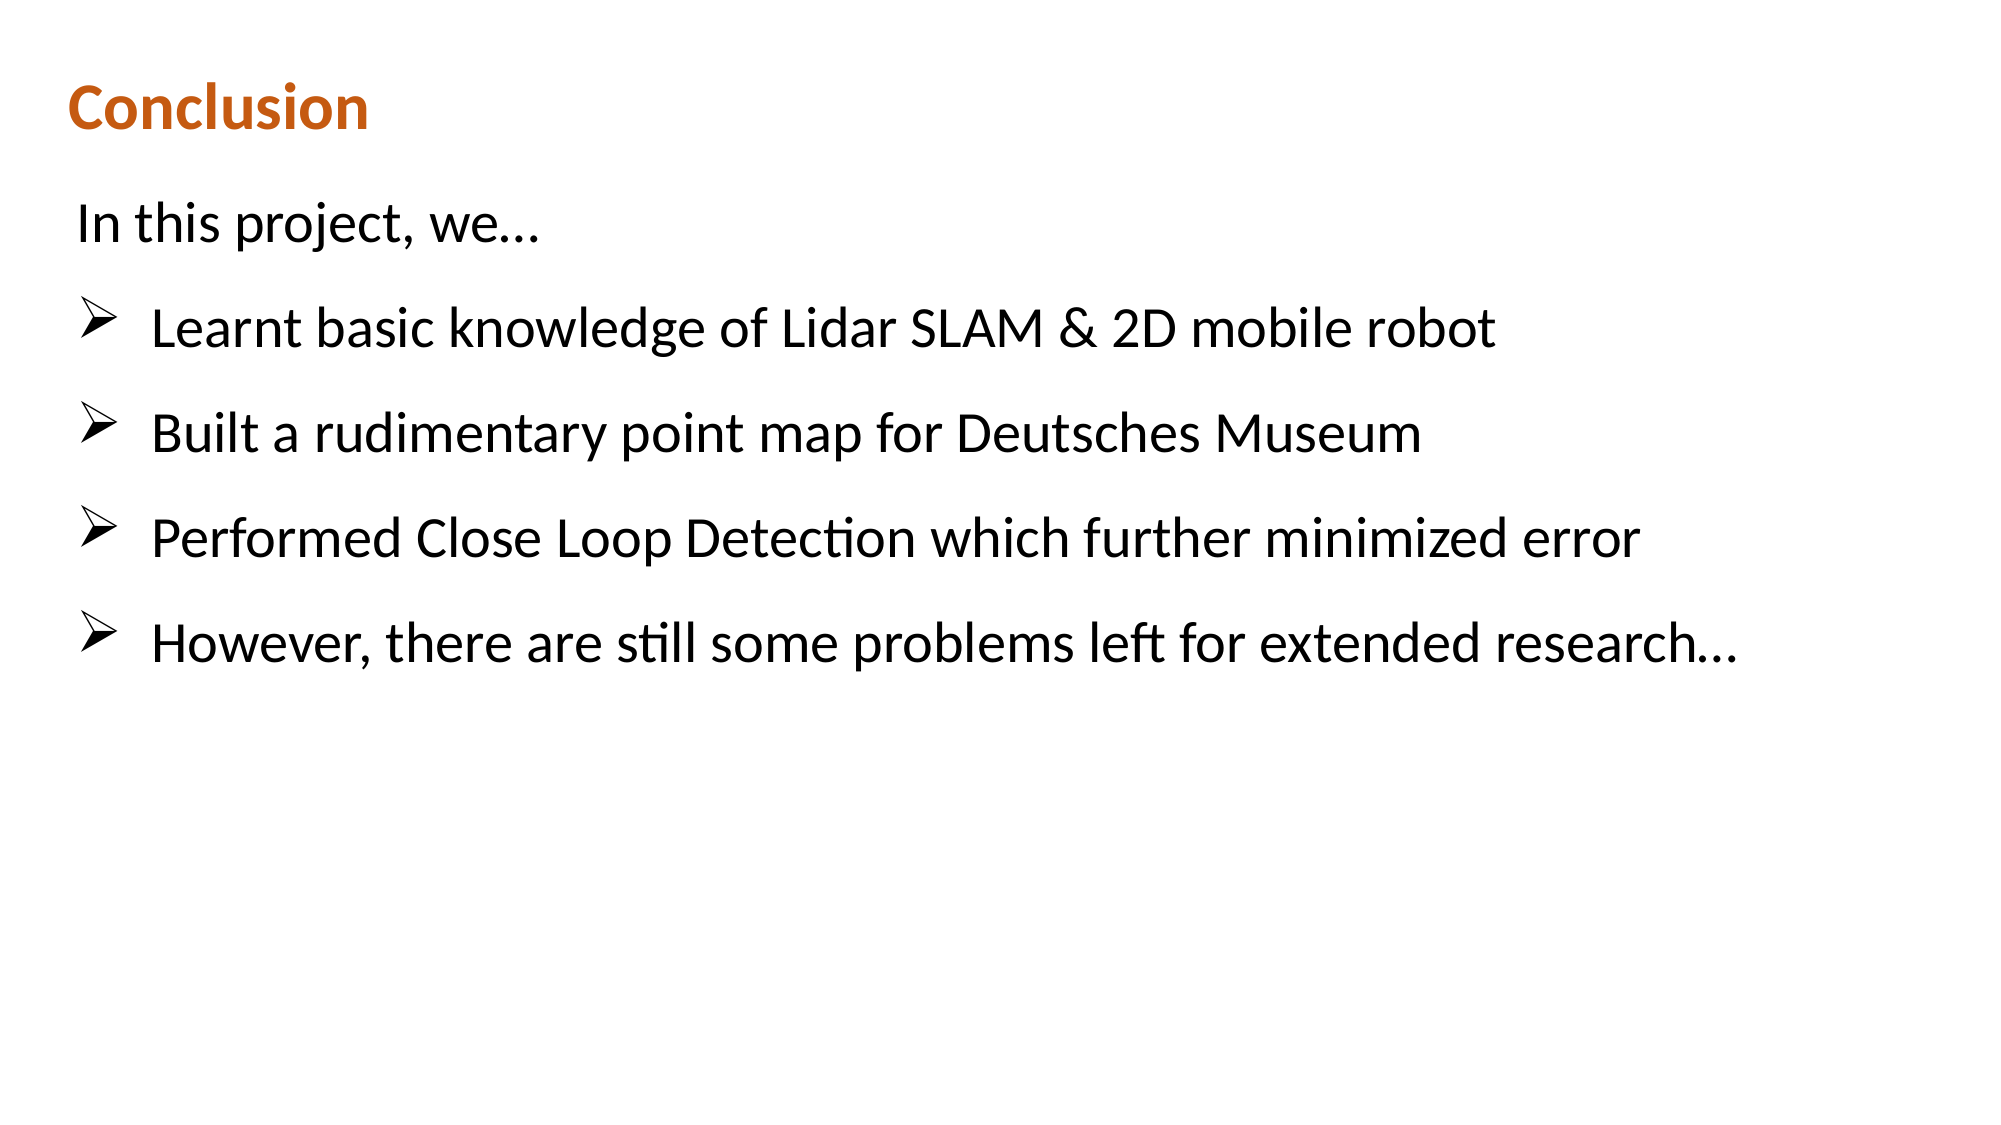

Conclusion
In this project, we…
Learnt basic knowledge of Lidar SLAM & 2D mobile robot
Built a rudimentary point map for Deutsches Museum
Performed Close Loop Detection which further minimized error
However, there are still some problems left for extended research…